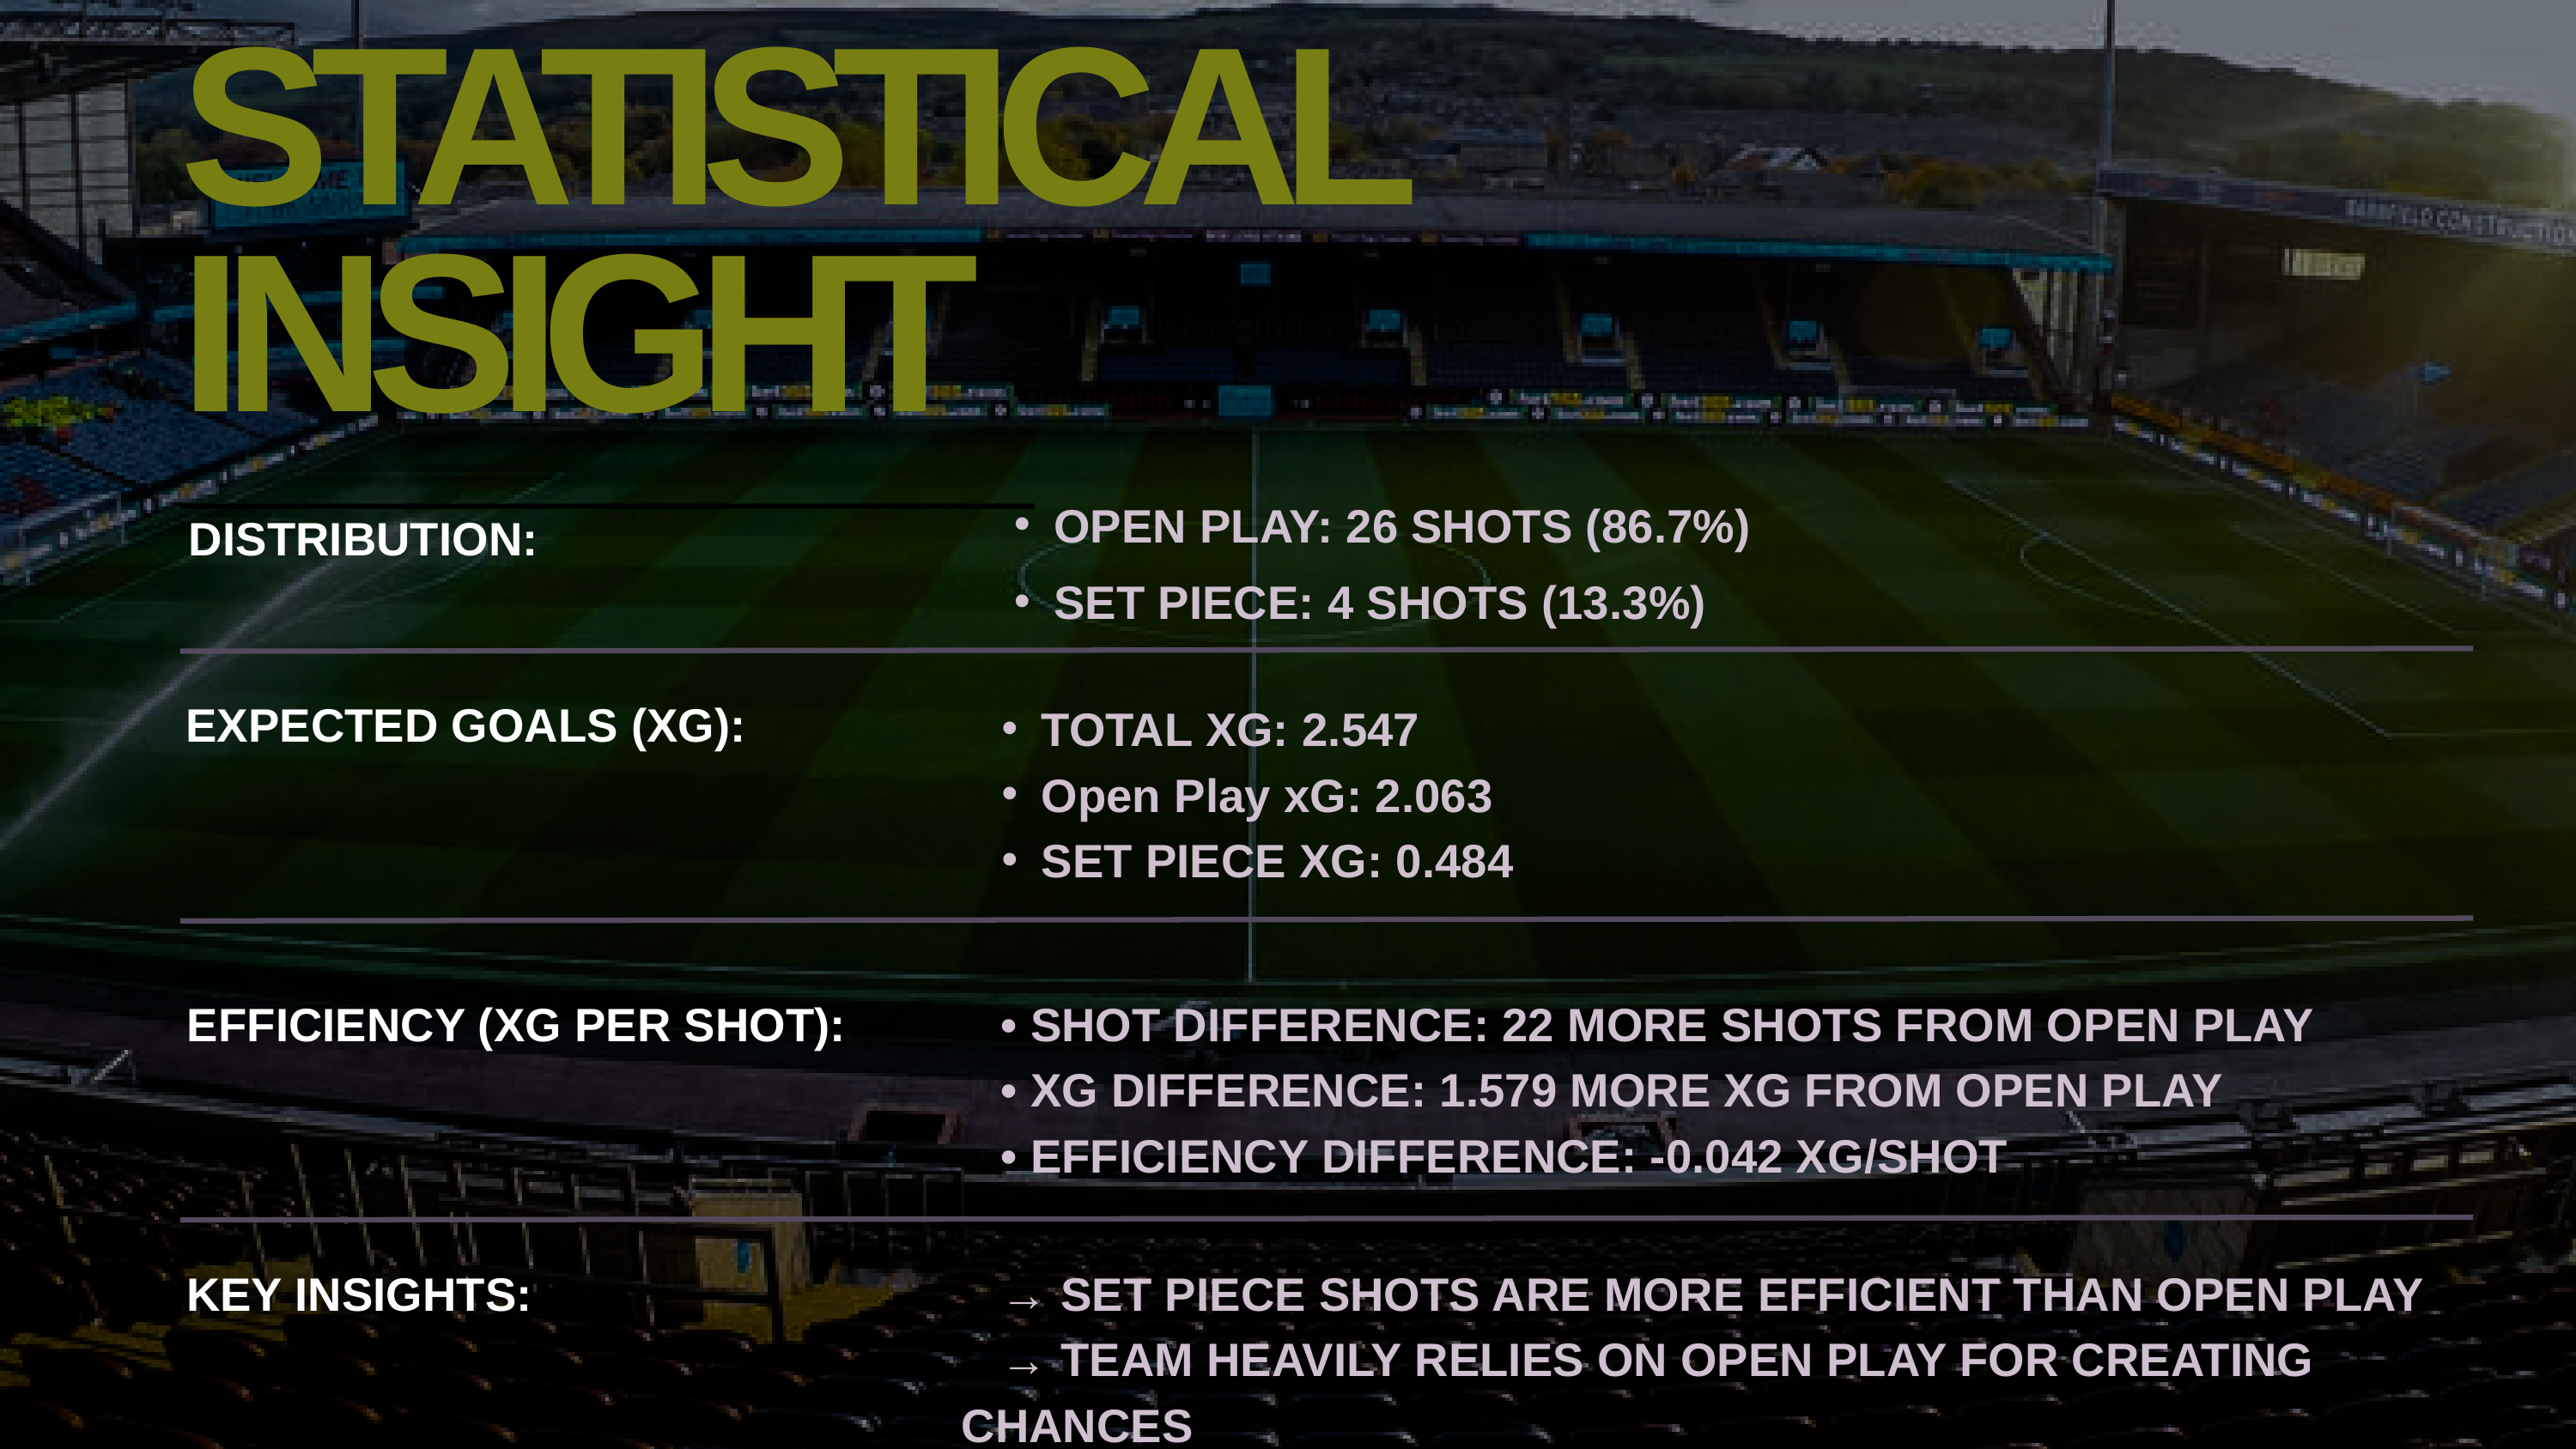

STATISTICAL INSIGHT
OPEN PLAY: 26 SHOTS (86.7%)
DISTRIBUTION:

SET PIECE: 4 SHOTS (13.3%)

EXPECTED GOALS (XG):

TOTAL XG: 2.547
Open Play xG: 2.063
SET PIECE XG: 0.484

EFFICIENCY (XG PER SHOT):

   • SHOT DIFFERENCE: 22 MORE SHOTS FROM OPEN PLAY
   • XG DIFFERENCE: 1.579 MORE XG FROM OPEN PLAY
   • EFFICIENCY DIFFERENCE: -0.042 XG/SHOT

KEY INSIGHTS:
   → SET PIECE SHOTS ARE MORE EFFICIENT THAN OPEN PLAY
   → TEAM HEAVILY RELIES ON OPEN PLAY FOR CREATING CHANCES
   → 86.7% OF ALL SHOTS COME FROM OPEN PLAY